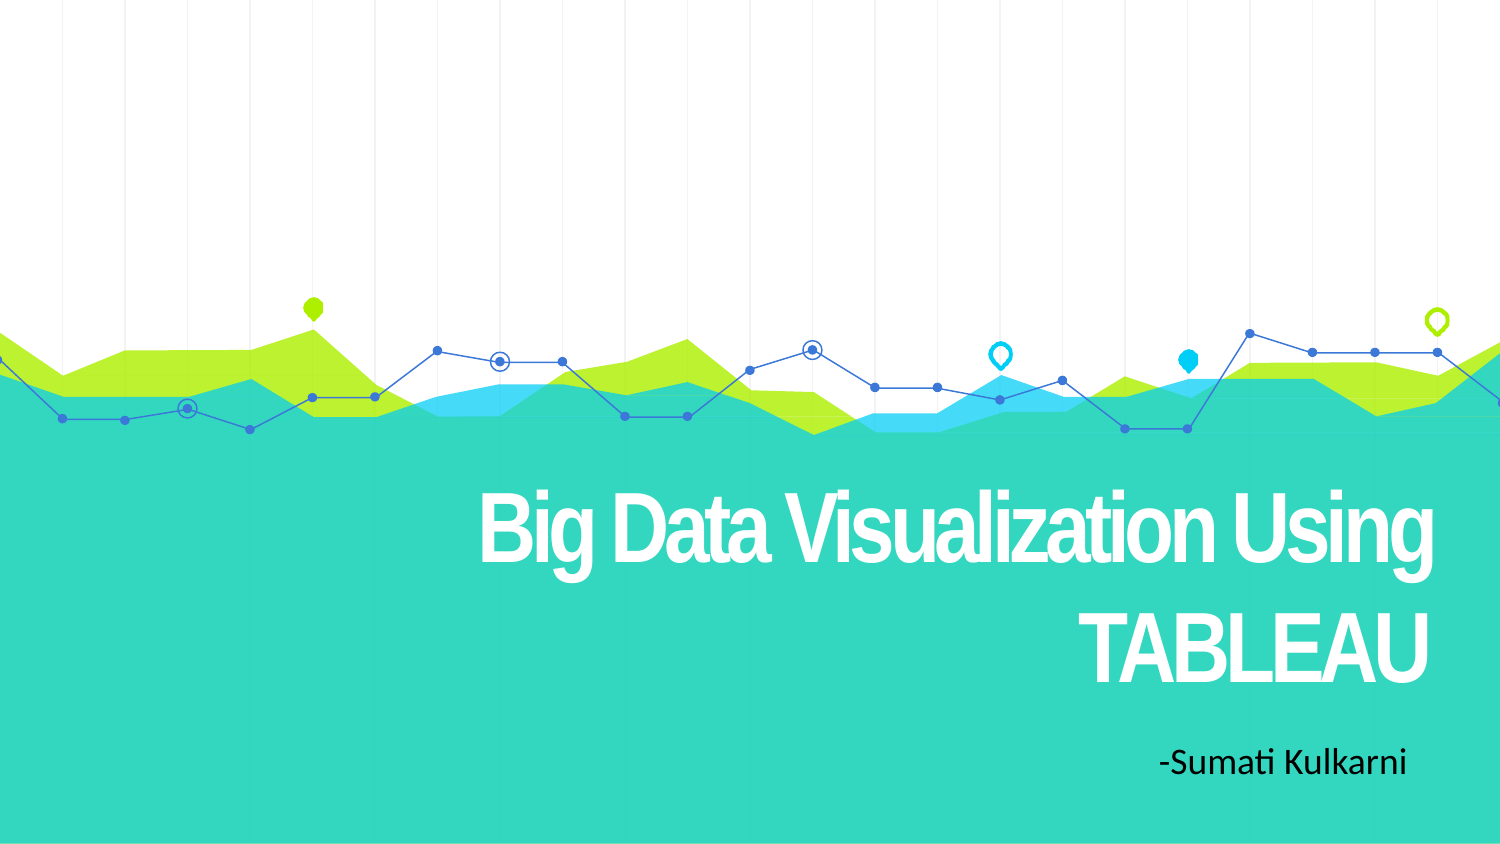

Big Data Visualization Using TABLEAU
-Sumati Kulkarni